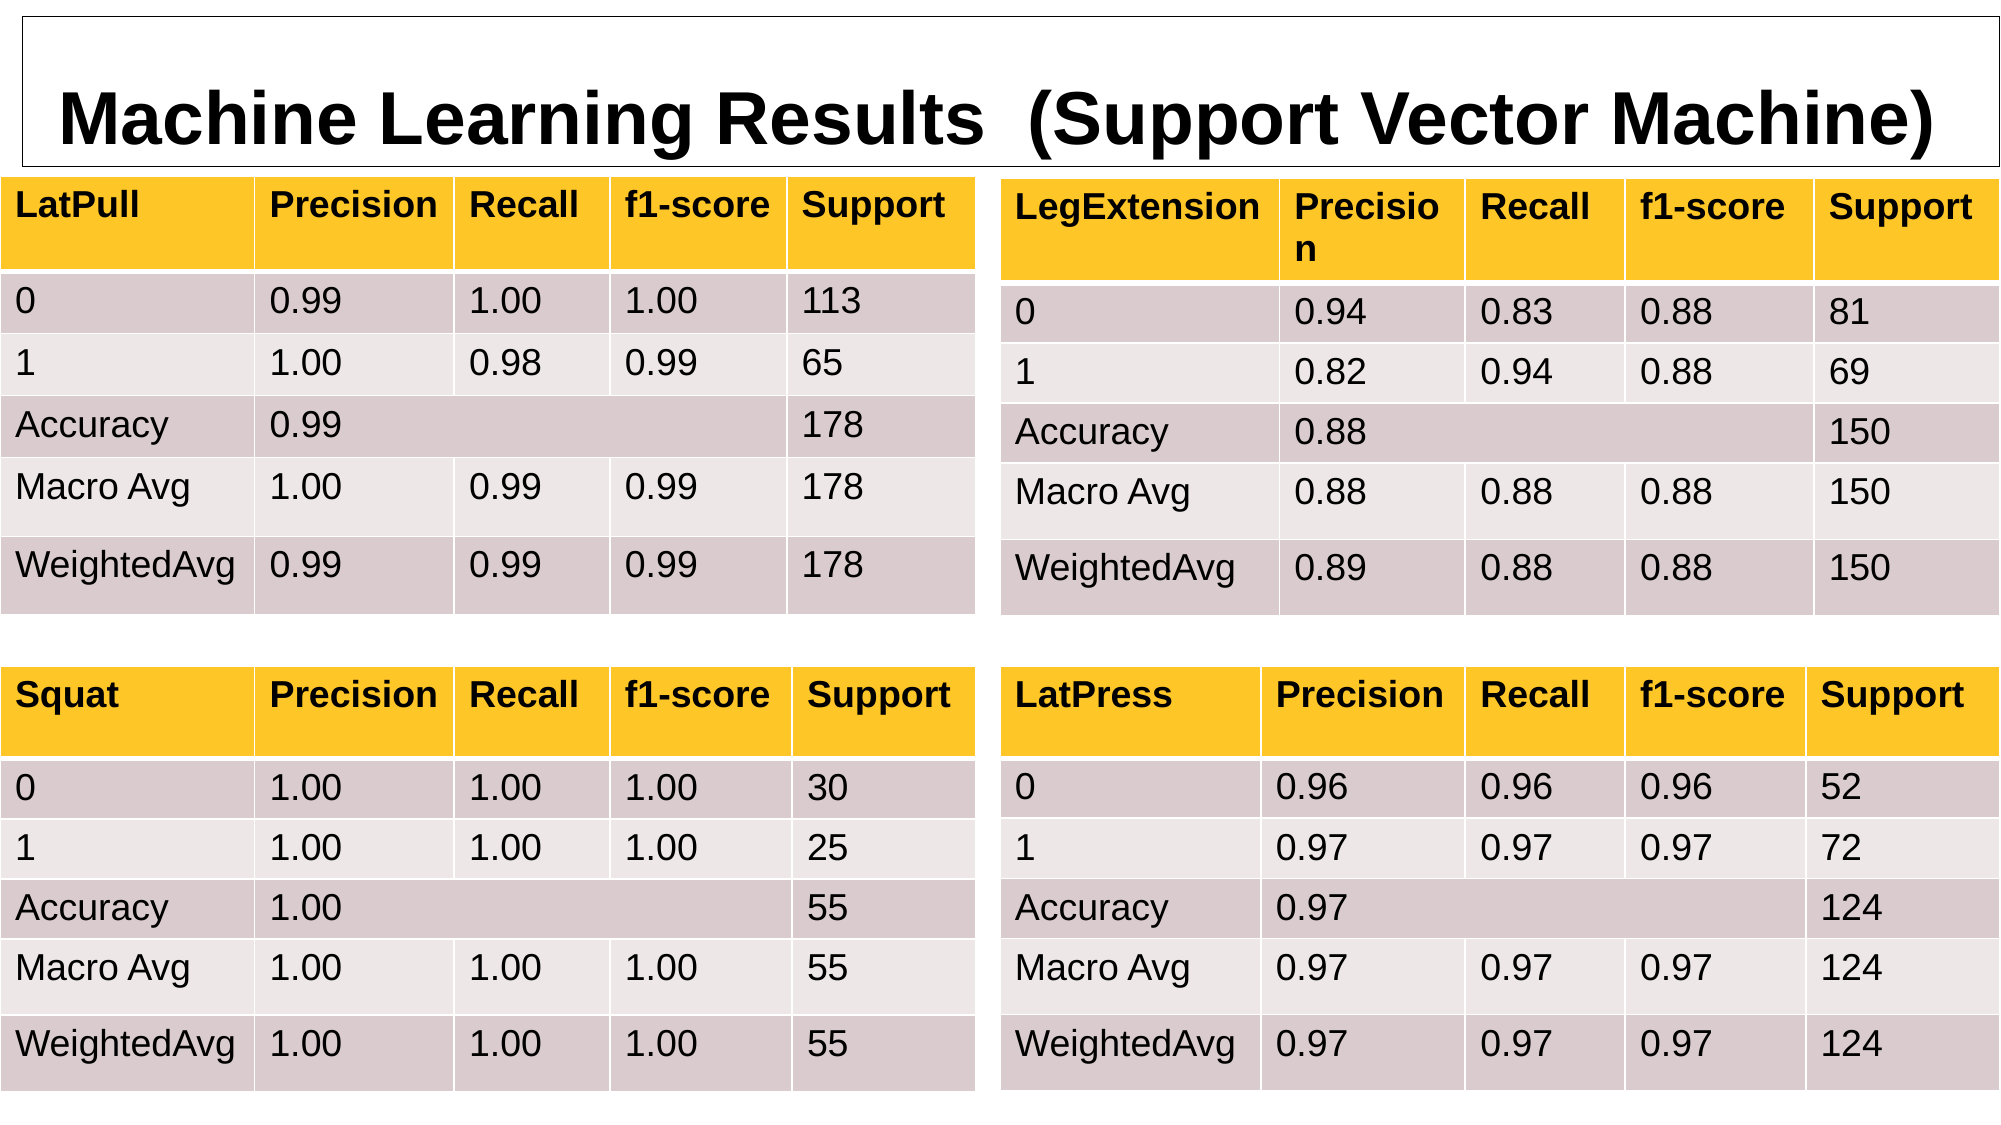

Machine Learning Results  (Support Vector Machine)
| LatPull | Precision | Recall | f1-score | Support |
| --- | --- | --- | --- | --- |
| 0 | 0.99 | 1.00 | 1.00 | 113 |
| 1 | 1.00 | 0.98 | 0.99 | 65 |
| Accuracy | 0.99 |  |  | 178 |
| Macro Avg | 1.00 | 0.99 | 0.99 | 178 |
| WeightedAvg | 0.99 | 0.99 | 0.99 | 178 |
| LegExtension | Precision | Recall | f1-score | Support |
| --- | --- | --- | --- | --- |
| 0 | 0.94 | 0.83 | 0.88 | 81 |
| 1 | 0.82 | 0.94 | 0.88 | 69 |
| Accuracy | 0.88 |  |  | 150 |
| Macro Avg | 0.88 | 0.88 | 0.88 | 150 |
| WeightedAvg | 0.89 | 0.88 | 0.88 | 150 |
| Squat | Precision | Recall | f1-score | Support |
| --- | --- | --- | --- | --- |
| 0 | 1.00 | 1.00 | 1.00 | 30 |
| 1 | 1.00 | 1.00 | 1.00 | 25 |
| Accuracy | 1.00 |  |  | 55 |
| Macro Avg | 1.00 | 1.00 | 1.00 | 55 |
| WeightedAvg | 1.00 | 1.00 | 1.00 | 55 |
| LatPress | Precision | Recall | f1-score | Support |
| --- | --- | --- | --- | --- |
| 0 | 0.96 | 0.96 | 0.96 | 52 |
| 1 | 0.97 | 0.97 | 0.97 | 72 |
| Accuracy | 0.97 |  |  | 124 |
| Macro Avg | 0.97 | 0.97 | 0.97 | 124 |
| WeightedAvg | 0.97 | 0.97 | 0.97 | 124 |